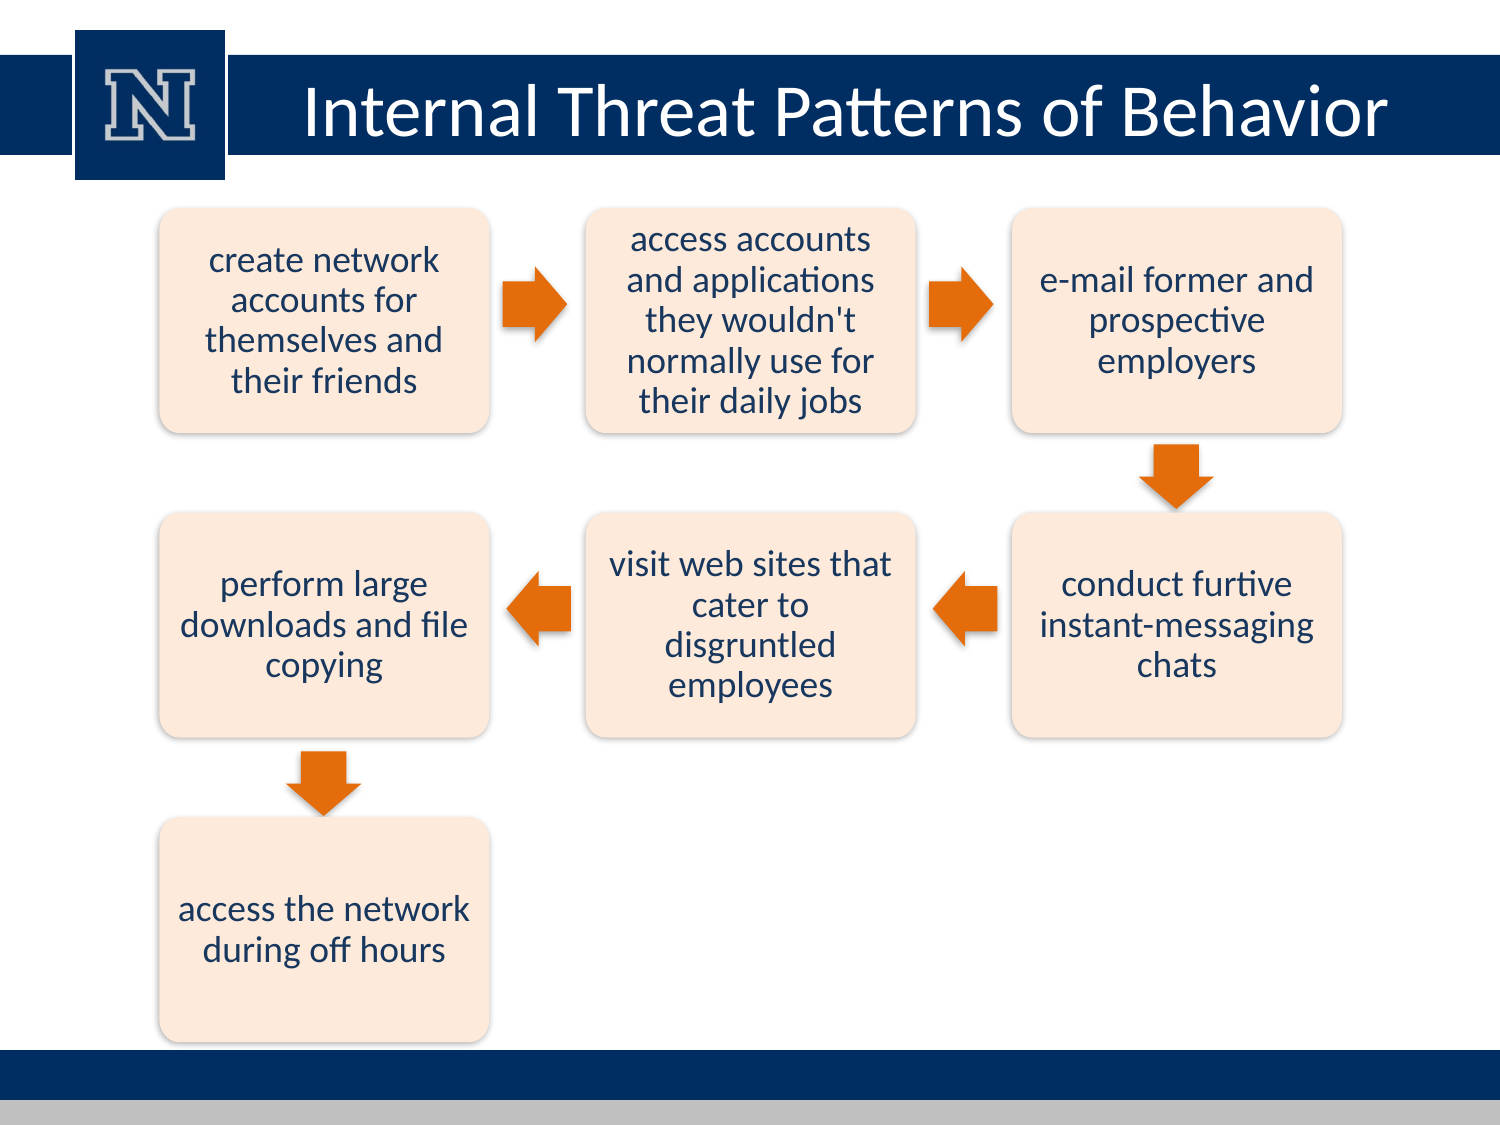

# Internal Threat Patterns of Behavior
create network accounts for themselves and their friends
access accounts and applications they wouldn't normally use for their daily jobs
e-mail former and prospective employers

perform large downloads and file copying
visit web sites that cater to disgruntled employees
conduct furtive instant-messaging chats

access the network during off hours